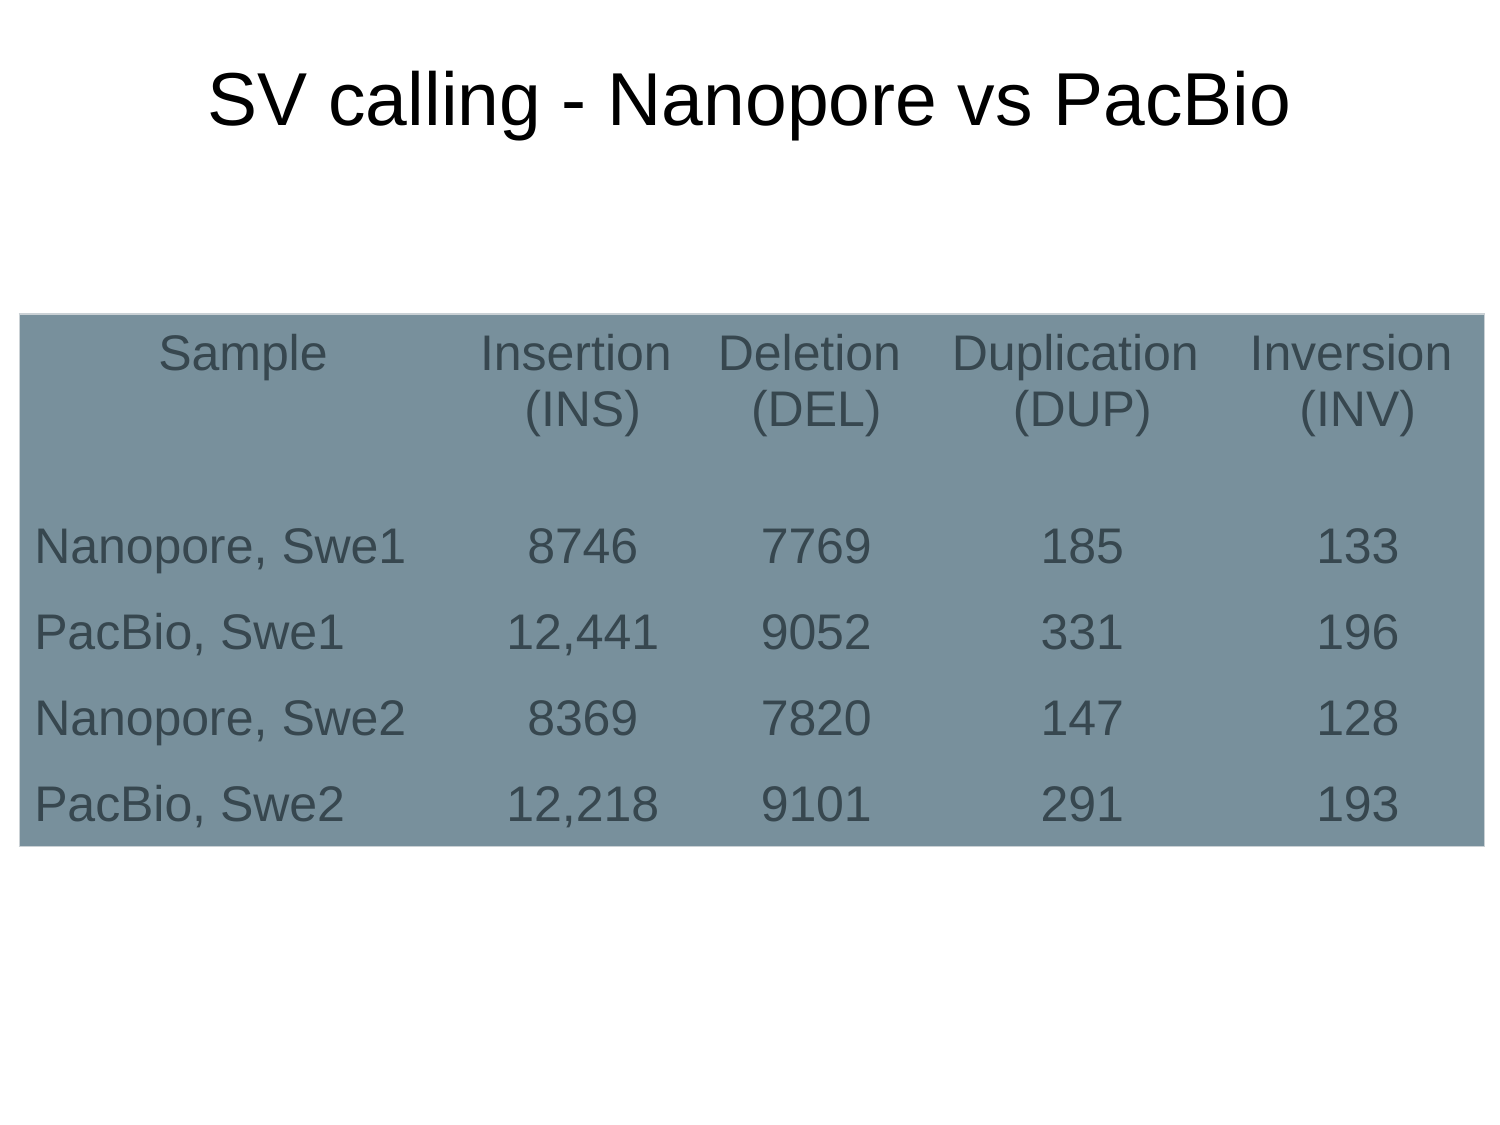

SV calling - Nanopore vs PacBio
| Sample | Insertion (INS) | Deletion (DEL) | Duplication (DUP) | Inversion (INV) |
| --- | --- | --- | --- | --- |
| Nanopore, Swe1 | 8746 | 7769 | 185 | 133 |
| PacBio, Swe1 | 12,441 | 9052 | 331 | 196 |
| Nanopore, Swe2 | 8369 | 7820 | 147 | 128 |
| PacBio, Swe2 | 12,218 | 9101 | 291 | 193 |